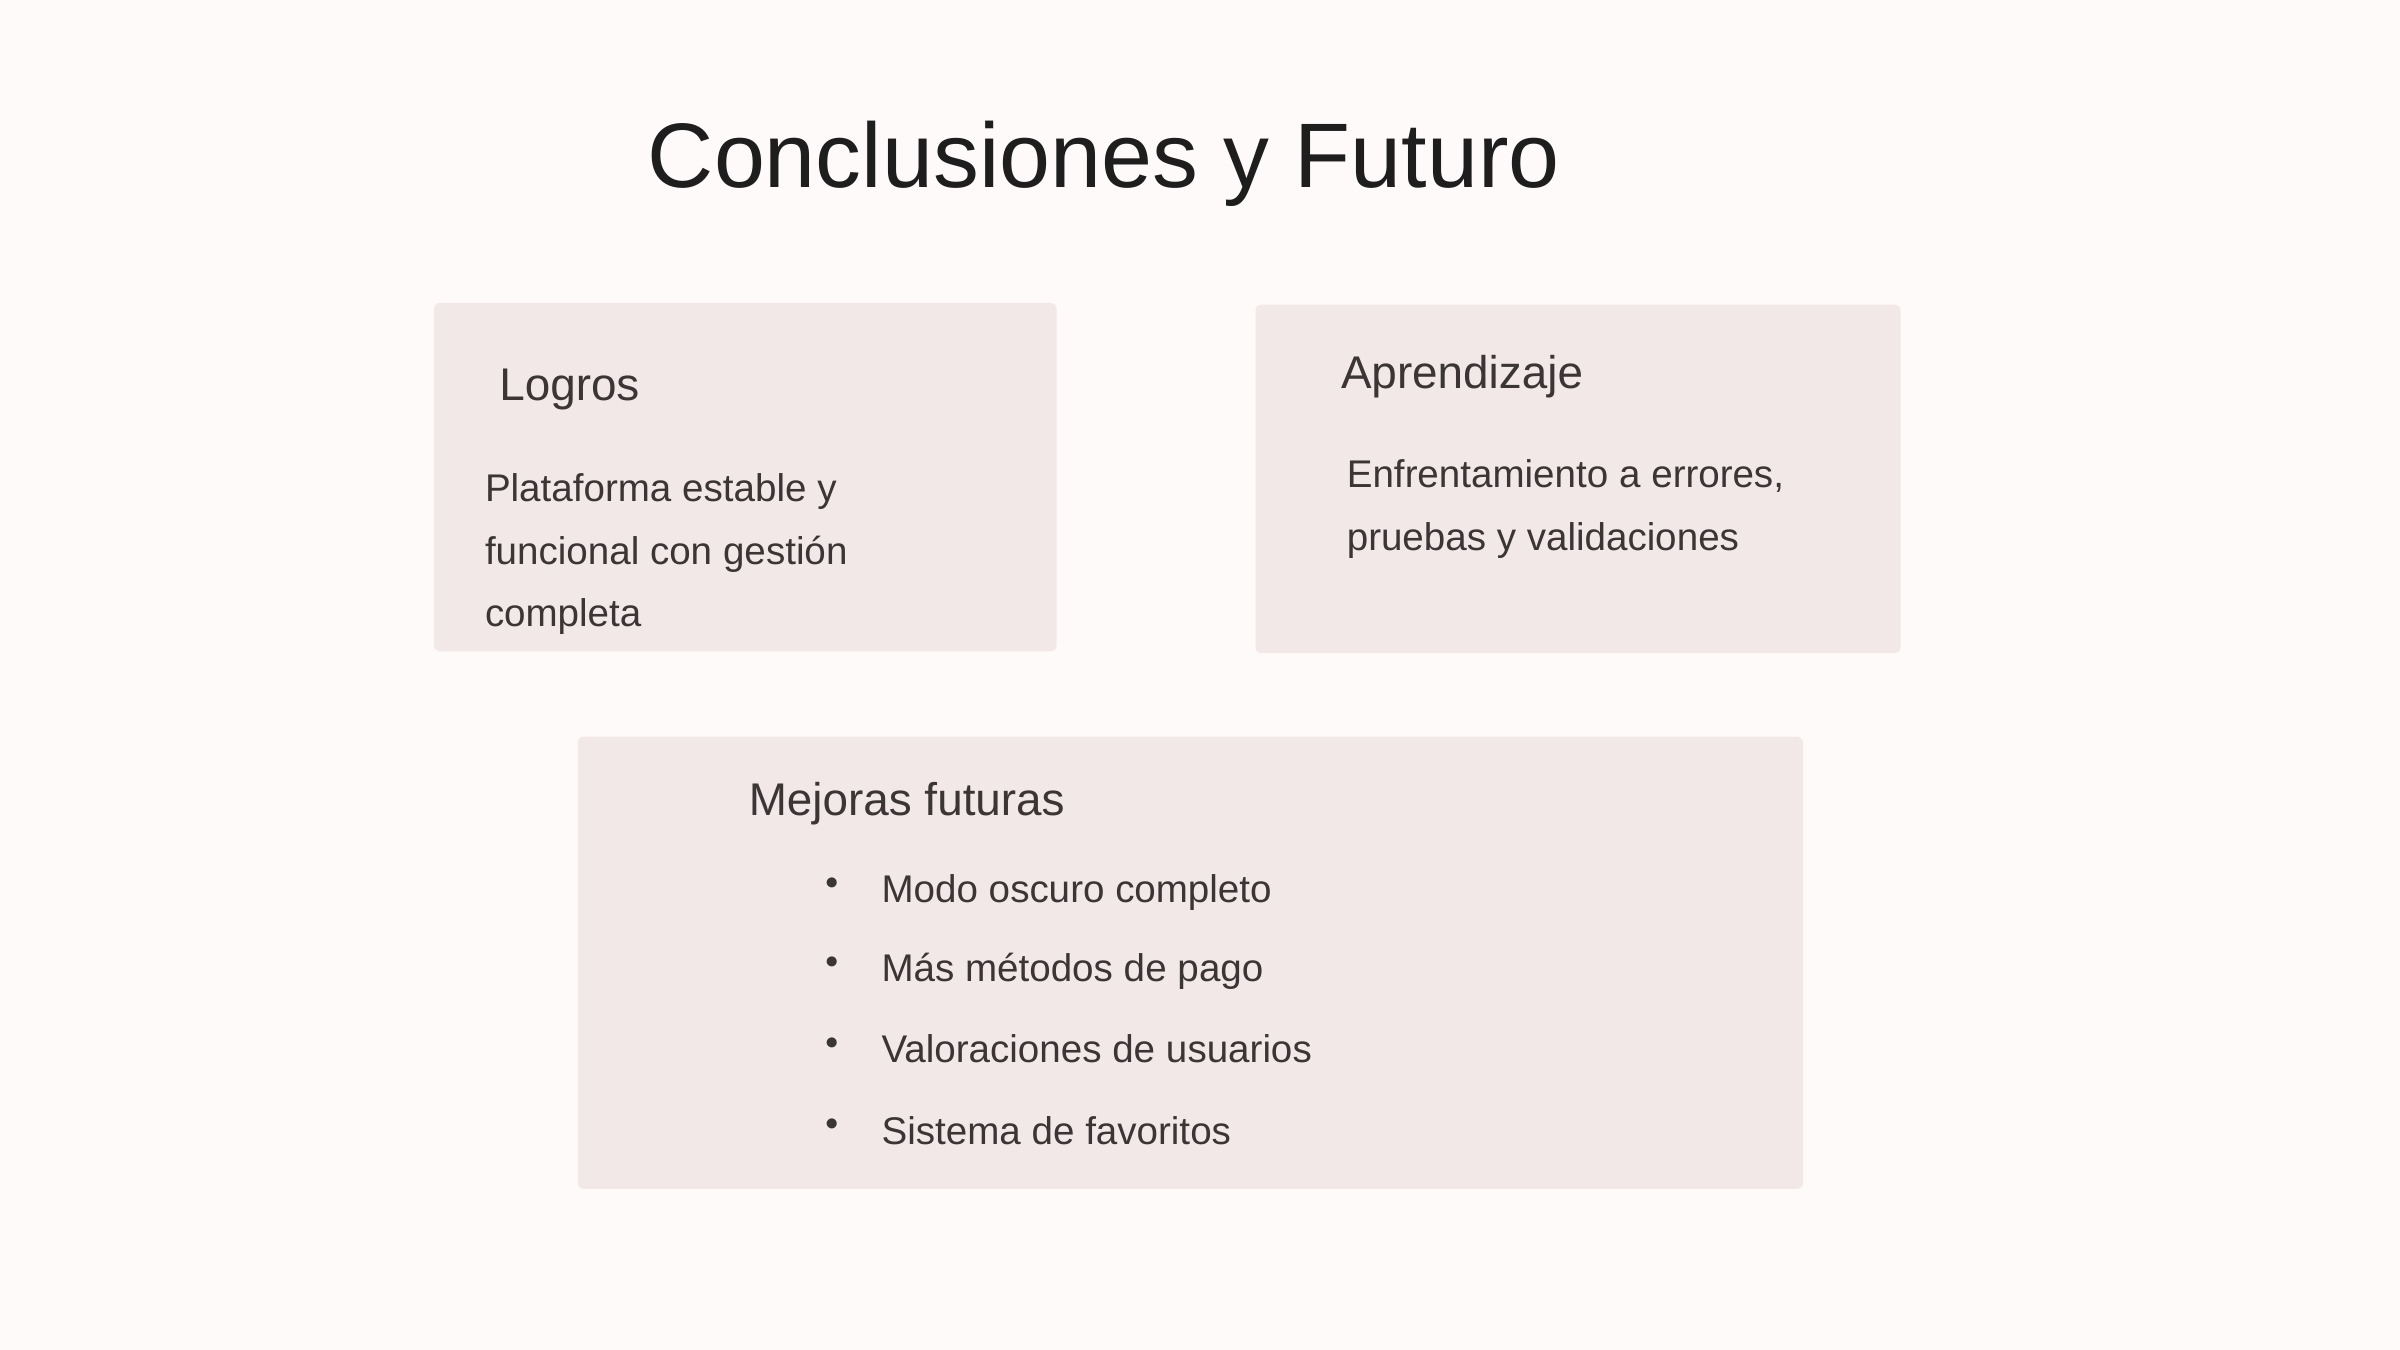

Conclusiones y Futuro

Aprendizaje
Logros
Enfrentamiento a errores, pruebas y validaciones
Plataforma estable y funcional con gestión completa

Mejoras futuras
Modo oscuro completo
Más métodos de pago
Valoraciones de usuarios
Sistema de favoritos